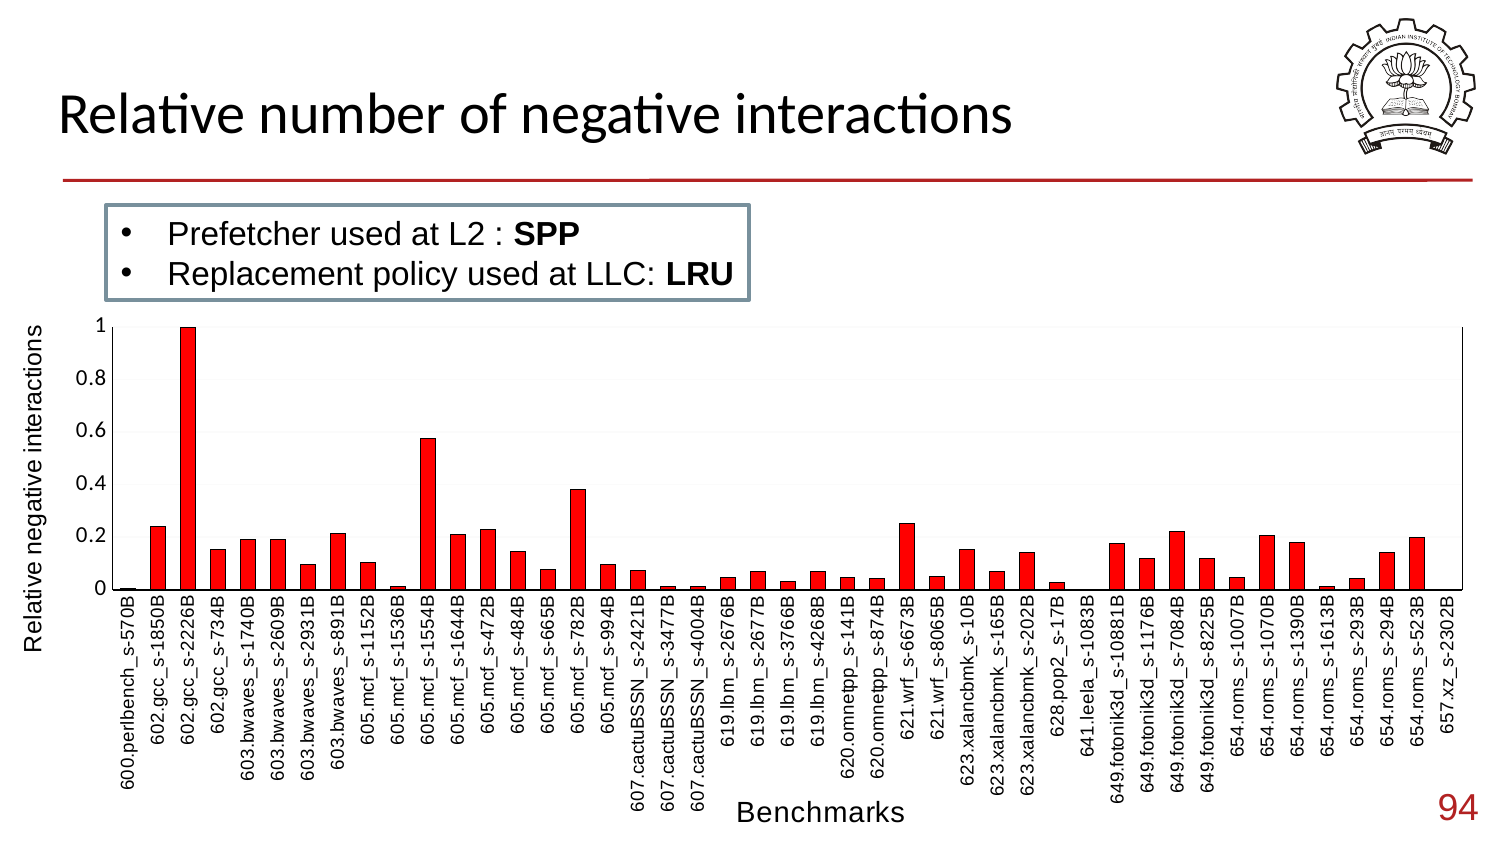

# Relative number of negative interactions
Prefetcher used at L2 : SPP
Replacement policy used at LLC: LRU

### Chart

| Category | relative neg |
|---|---|
| 600.perlbench_s-570B | 0.003130737422363294 |
| 602.gcc_s-1850B | 0.23979464836625367 |
| 602.gcc_s-2226B | 1.0 |
| 602.gcc_s-734B | 0.15383646394503842 |
| 603.bwaves_s-1740B | 0.19249113316024577 |
| 603.bwaves_s-2609B | 0.19244398918026803 |
| 603.bwaves_s-2931B | 0.0960854656241184 |
| 603.bwaves_s-891B | 0.2135678865768643 |
| 605.mcf_s-1152B | 0.10378275752304775 |
| 605.mcf_s-1536B | 0.011175386165768793 |
| 605.mcf_s-1554B | 0.5766342366371332 |
| 605.mcf_s-1644B | 0.21035907872365783 |
| 605.mcf_s-472B | 0.23080674287145309 |
| 605.mcf_s-484B | 0.14399506383672042 |
| 605.mcf_s-665B | 0.07573887816939548 |
| 605.mcf_s-782B | 0.3830908498437837 |
| 605.mcf_s-994B | 0.09561478012802042 |
| 607.cactuBSSN_s-2421B | 0.071506103071072 |
| 607.cactuBSSN_s-3477B | 0.011868214095522 |
| 607.cactuBSSN_s-4004B | 0.01216012961954431 |
| 619.lbm_s-2676B | 0.04597933509639247 |
| 619.lbm_s-2677B | 0.067878656675663 |
| 619.lbm_s-3766B | 0.033131280521012635 |
| 619.lbm_s-4268B | 0.0681396457488199 |
| 620.omnetpp_s-141B | 0.04695200969129368 |
| 620.omnetpp_s-874B | 0.04336567284642528 |
| 621.wrf_s-6673B | 0.25167115980225174 |
| 621.wrf_s-8065B | 0.050040883259436716 |
| 623.xalancbmk_s-10B | 0.15424793660228434 |
| 623.xalancbmk_s-165B | 0.06898786023657981 |
| 623.xalancbmk_s-202B | 0.14313289473088708 |
| 628.pop2_s-17B | 0.0290256055927092 |
| 641.leela_s-1083B | 0.0 |
| 649.fotonik3d_s-10881B | 0.17746389525437384 |
| 649.fotonik3d_s-1176B | 0.11762272143715971 |
| 649.fotonik3d_s-7084B | 0.22005263531076558 |
| 649.fotonik3d_s-8225B | 0.1174654491199539 |
| 654.roms_s-1007B | 0.04636025845461279 |
| 654.roms_s-1070B | 0.20712123017878506 |
| 654.roms_s-1390B | 0.180520710916132 |
| 654.roms_s-1613B | 0.010559120059499475 |
| 654.roms_s-293B | 0.04274148655151969 |
| 654.roms_s-294B | 0.14286587122829303 |
| 654.roms_s-523B | 0.2000394500824454 |
| 657.xz_s-2302B | 0.0023930284236712562 |
94